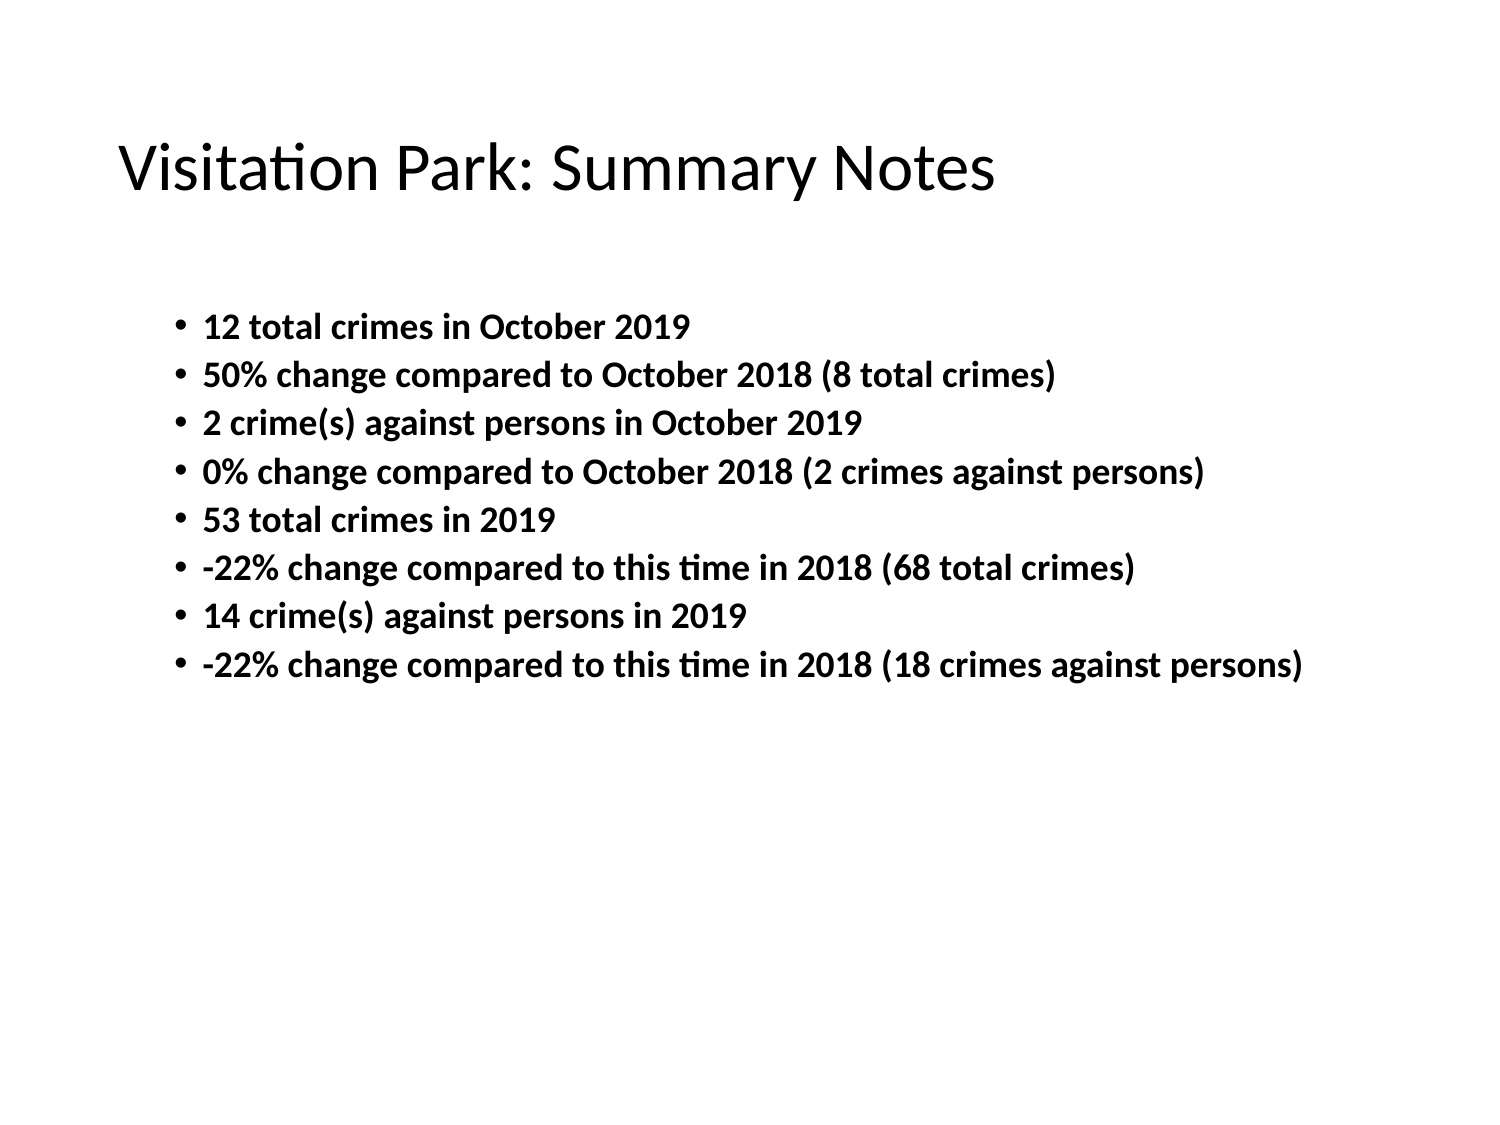

# Visitation Park: Summary Notes
12 total crimes in October 2019
50% change compared to October 2018 (8 total crimes)
2 crime(s) against persons in October 2019
0% change compared to October 2018 (2 crimes against persons)
53 total crimes in 2019
-22% change compared to this time in 2018 (68 total crimes)
14 crime(s) against persons in 2019
-22% change compared to this time in 2018 (18 crimes against persons)